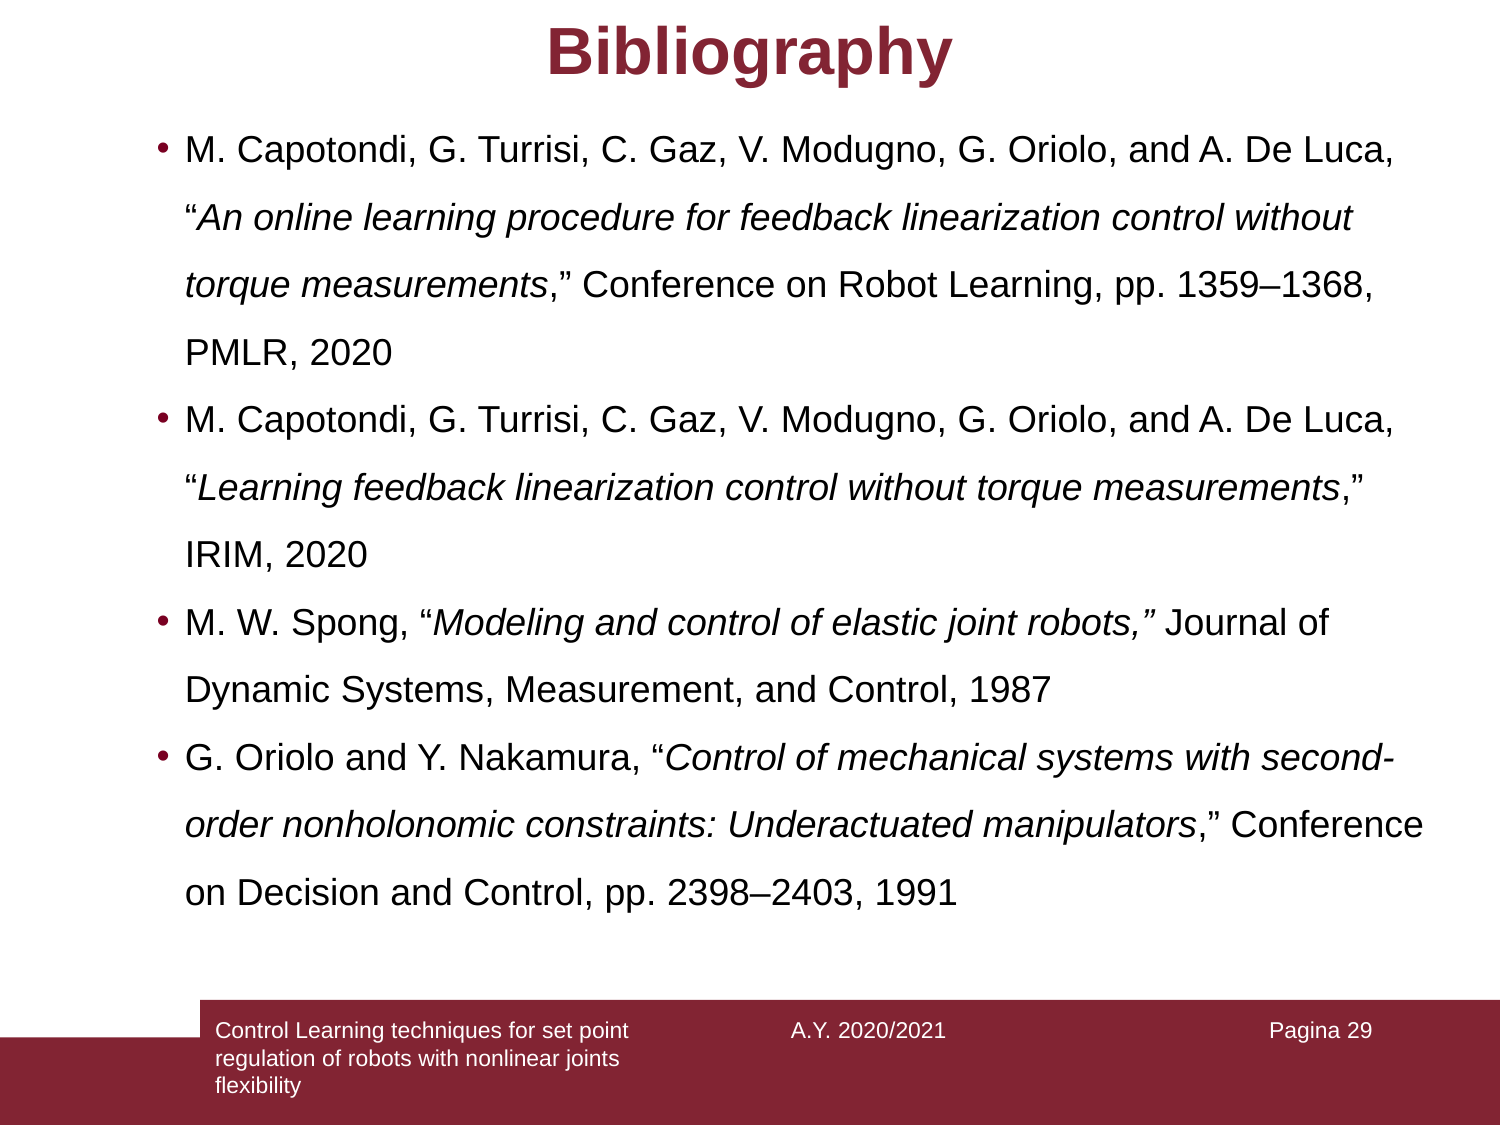

# Bibliography
M. Capotondi, G. Turrisi, C. Gaz, V. Modugno, G. Oriolo, and A. De Luca, “An online learning procedure for feedback linearization control without torque measurements,” Conference on Robot Learning, pp. 1359–1368, PMLR, 2020
M. Capotondi, G. Turrisi, C. Gaz, V. Modugno, G. Oriolo, and A. De Luca, “Learning feedback linearization control without torque measurements,” IRIM, 2020
M. W. Spong, “Modeling and control of elastic joint robots,” Journal of Dynamic Systems, Measurement, and Control, 1987
G. Oriolo and Y. Nakamura, “Control of mechanical systems with second-order nonholonomic constraints: Underactuated manipulators,” Conference on Decision and Control, pp. 2398–2403, 1991
Control Learning techniques for set point regulation of robots with nonlinear joints flexibility
A.Y. 2020/2021
Pagina 29